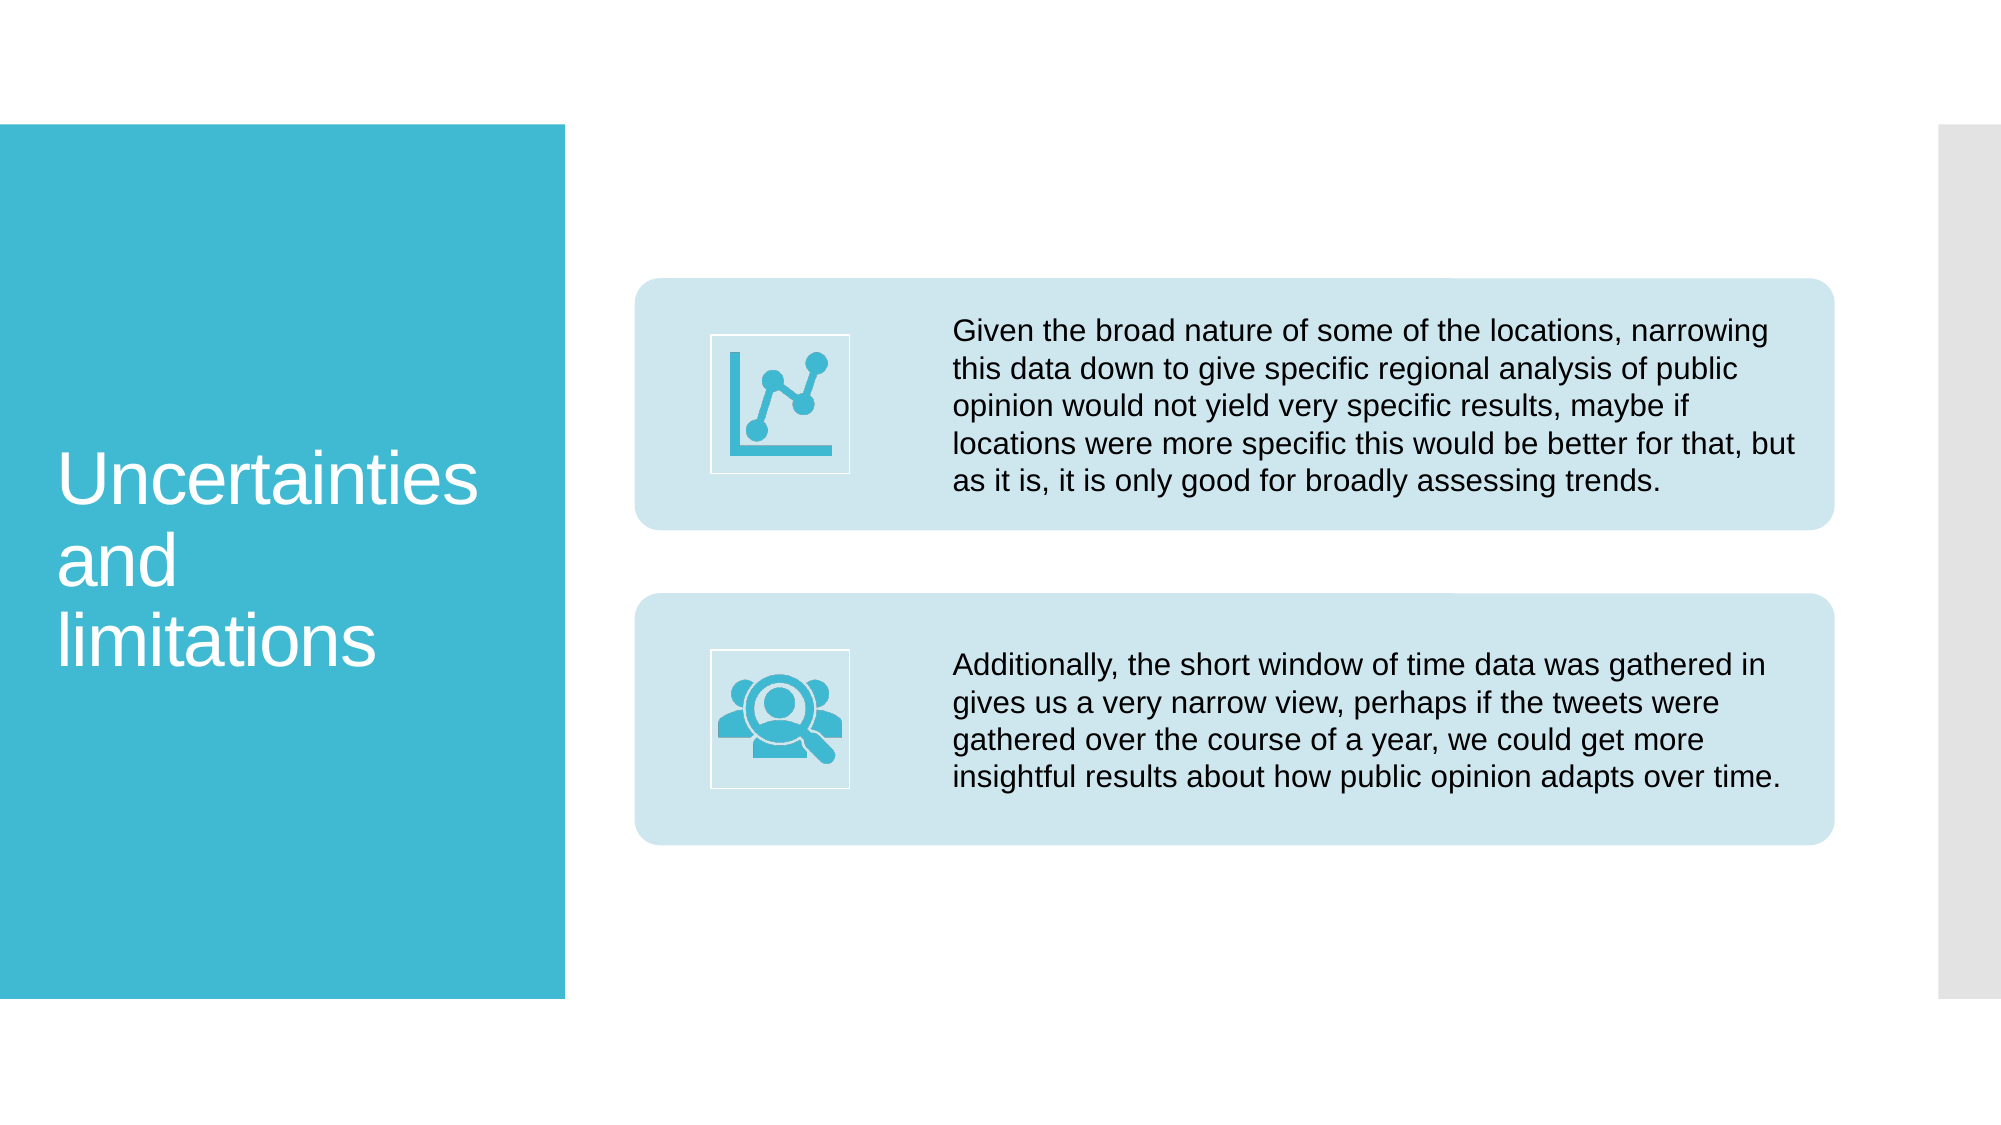

Given the broad nature of some of the locations, narrowing this data down to give specific regional analysis of public opinion would not yield very specific results, maybe if locations were more specific this would be better for that, but as it is, it is only good for broadly assessing trends.
Additionally, the short window of time data was gathered in gives us a very narrow view, perhaps if the tweets were gathered over the course of a year, we could get more insightful results about how public opinion adapts over time.
# Uncertainties and limitations